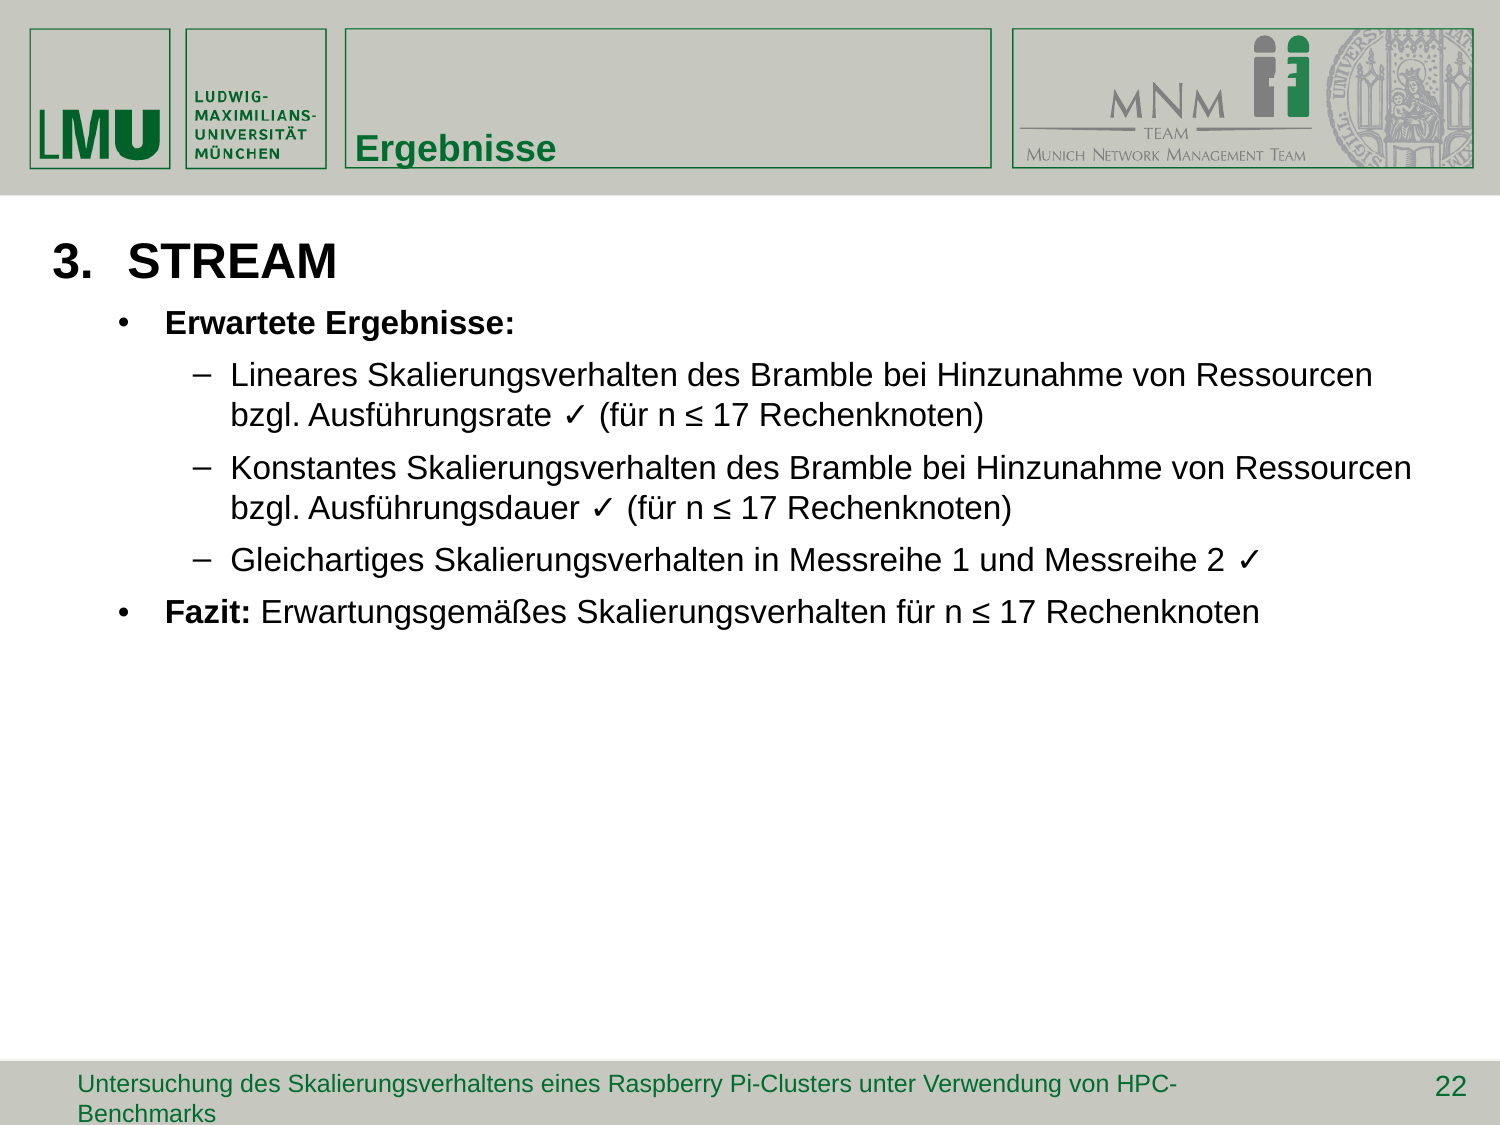

# Ergebnisse
STREAM
Erwartete Ergebnisse:
Lineares Skalierungsverhalten des Bramble bei Hinzunahme von Ressourcen bzgl. Ausführungsrate ✓ (für n ≤ 17 Rechenknoten)
Konstantes Skalierungsverhalten des Bramble bei Hinzunahme von Ressourcen bzgl. Ausführungsdauer ✓ (für n ≤ 17 Rechenknoten)
Gleichartiges Skalierungsverhalten in Messreihe 1 und Messreihe 2 ✓
Fazit: Erwartungsgemäßes Skalierungsverhalten für n ≤ 17 Rechenknoten
Untersuchung des Skalierungsverhaltens eines Raspberry Pi-Clusters unter Verwendung von HPC-Benchmarks
22